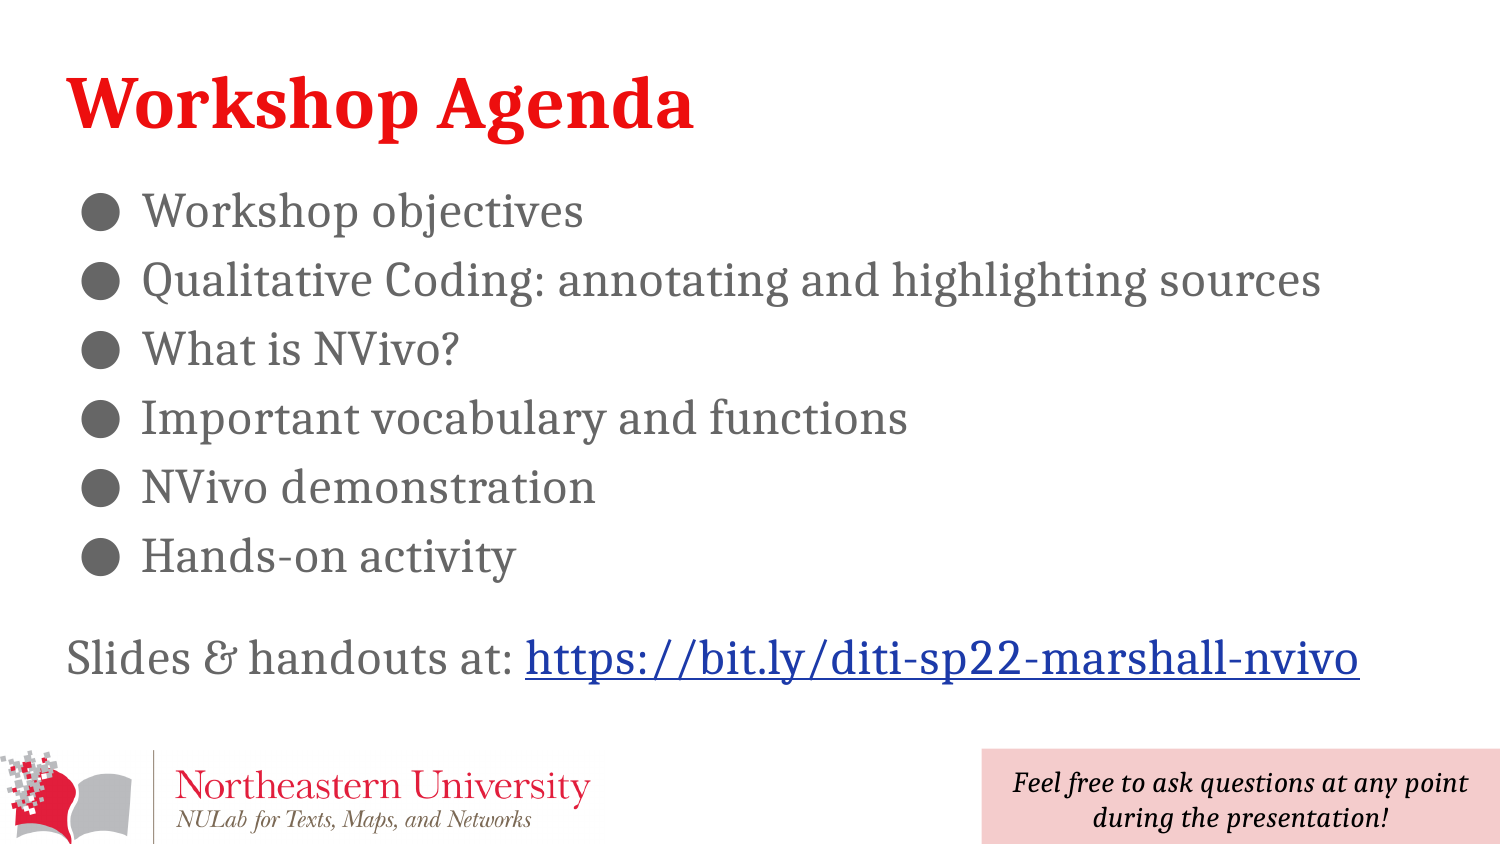

# Workshop Agenda
Workshop objectives
Qualitative Coding: annotating and highlighting sources
What is NVivo?
Important vocabulary and functions
NVivo demonstration
Hands-on activity
Slides & handouts at: https://bit.ly/diti-sp22-marshall-nvivo